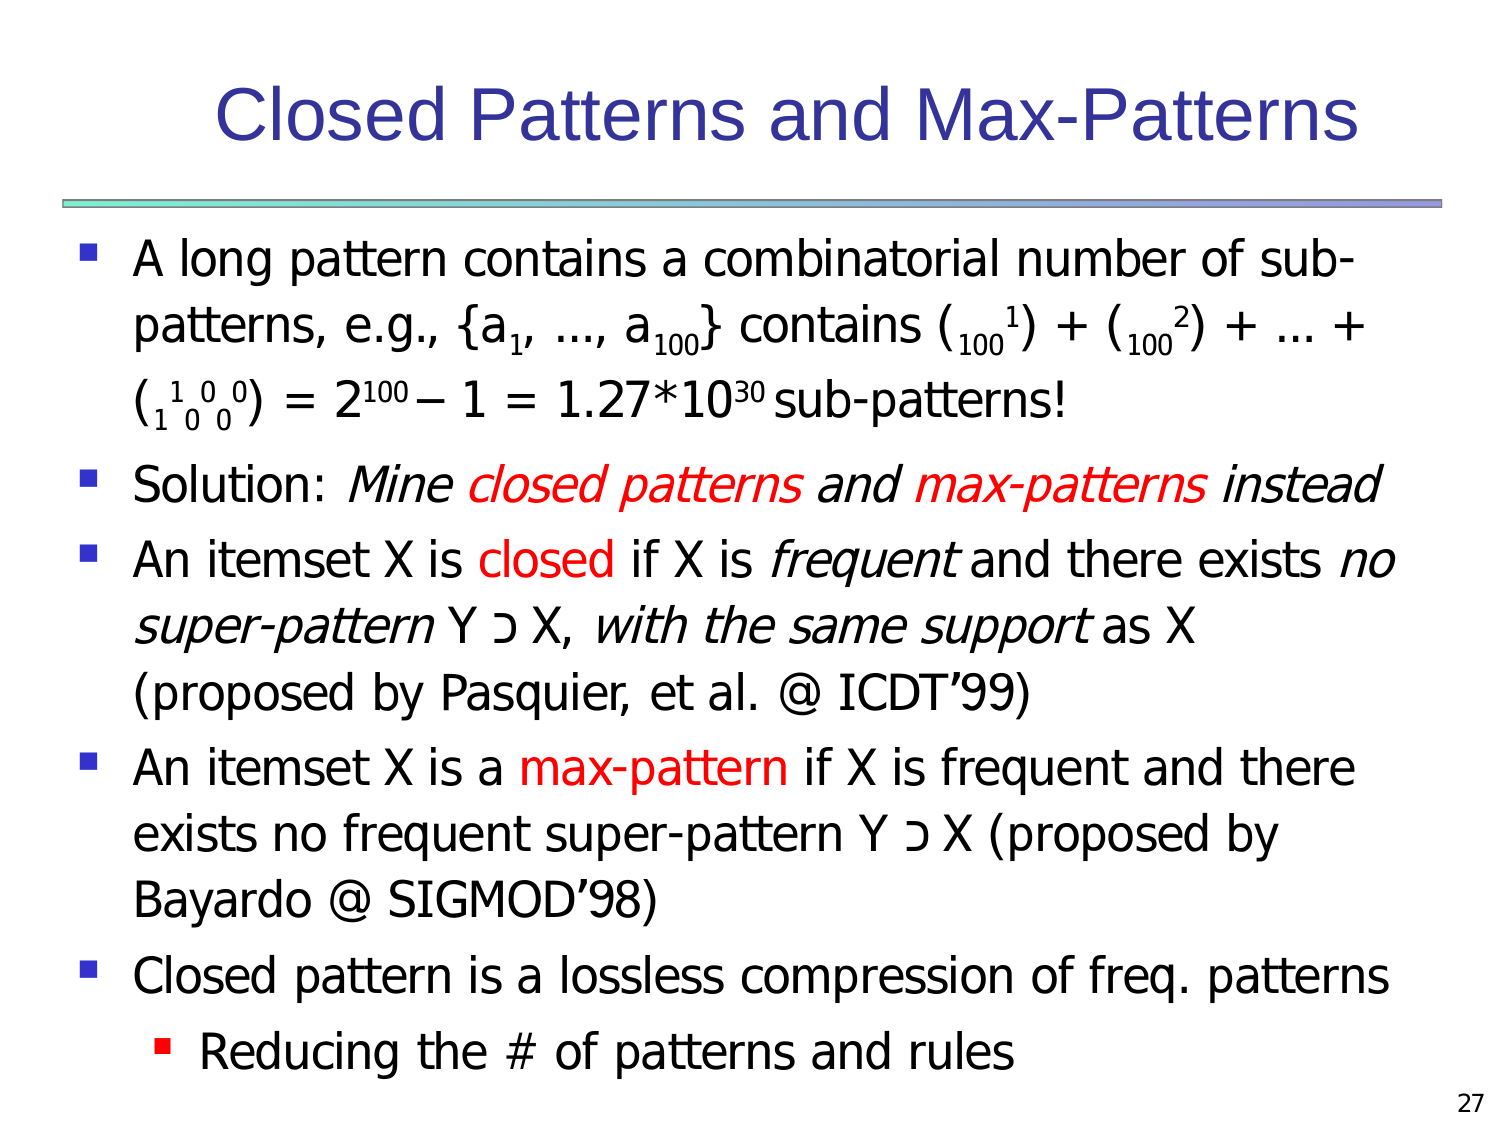

# Closed Patterns and Max-Patterns
A long pattern contains a combinatorial number of sub-patterns, e.g., {a1, …, a100} contains (1001) + (1002) + … + (110000) = 2100 – 1 = 1.27*1030 sub-patterns!
Solution: Mine closed patterns and max-patterns instead
An itemset X is closed if X is frequent and there exists no super-pattern Y כ X, with the same support as X (proposed by Pasquier, et al. @ ICDT’99)
An itemset X is a max-pattern if X is frequent and there exists no frequent super-pattern Y כ X (proposed by Bayardo @ SIGMOD’98)
Closed pattern is a lossless compression of freq. patterns
Reducing the # of patterns and rules
27